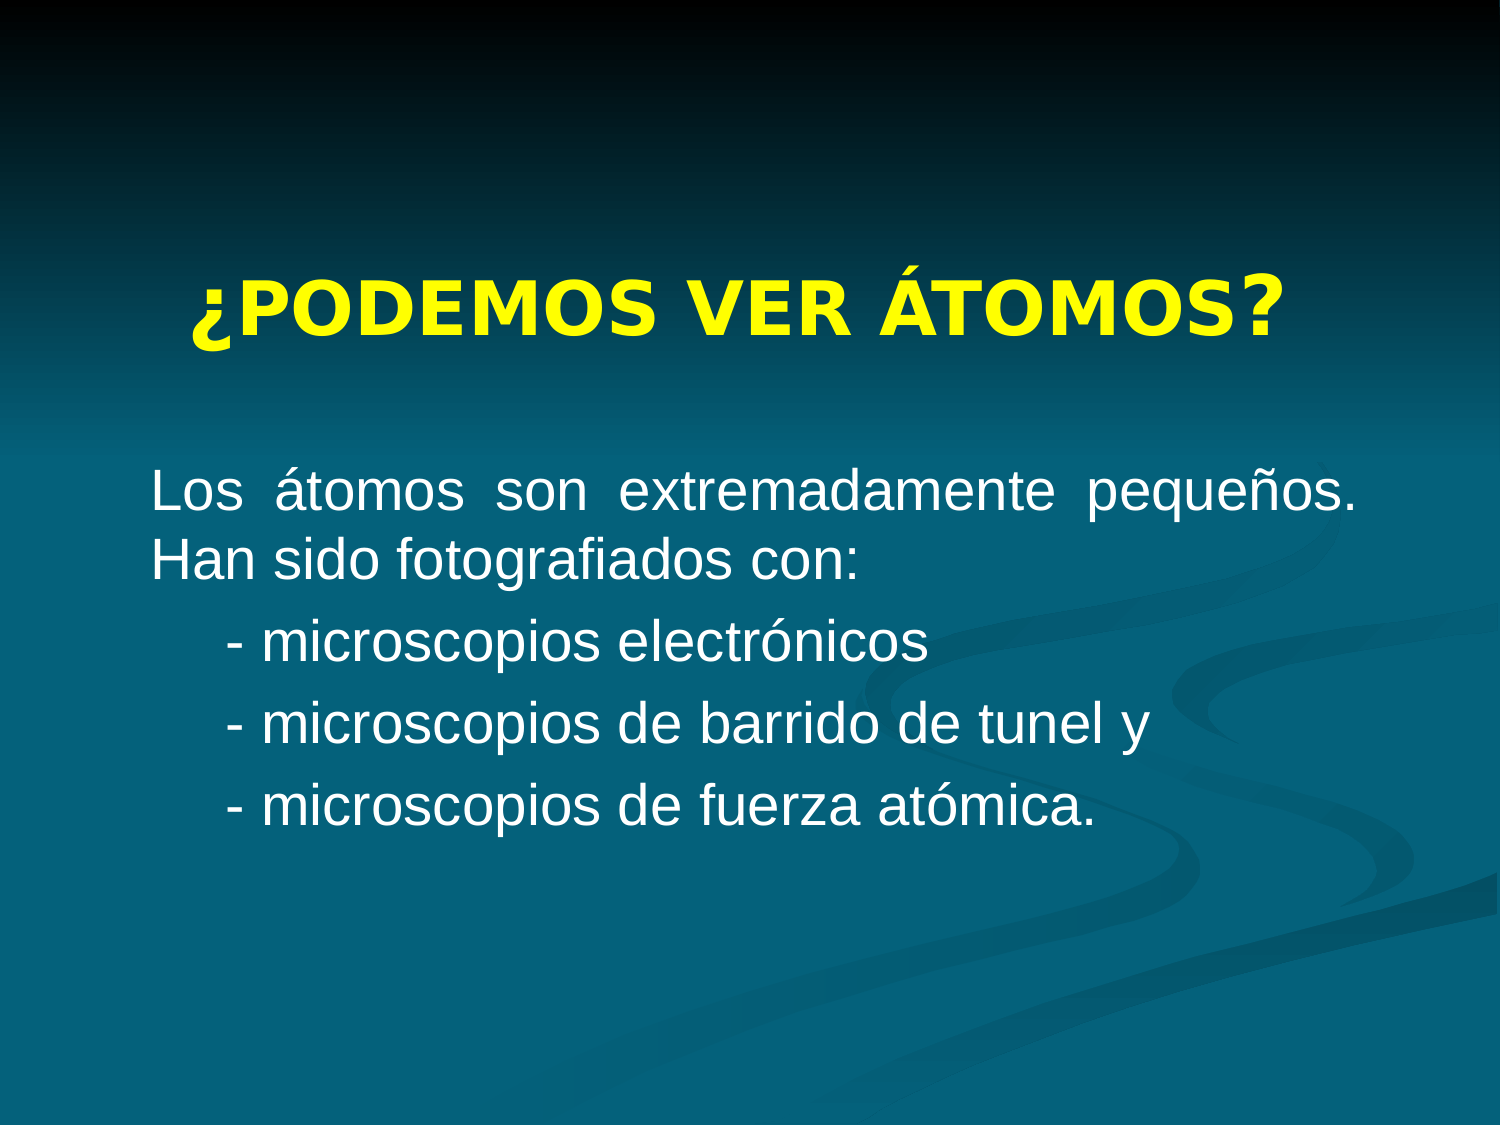

¿PODEMOS VER ÁTOMOS?
Los átomos son extremadamente pequeños. Han sido fotografiados con:
- microscopios electrónicos
- microscopios de barrido de tunel y
- microscopios de fuerza atómica.